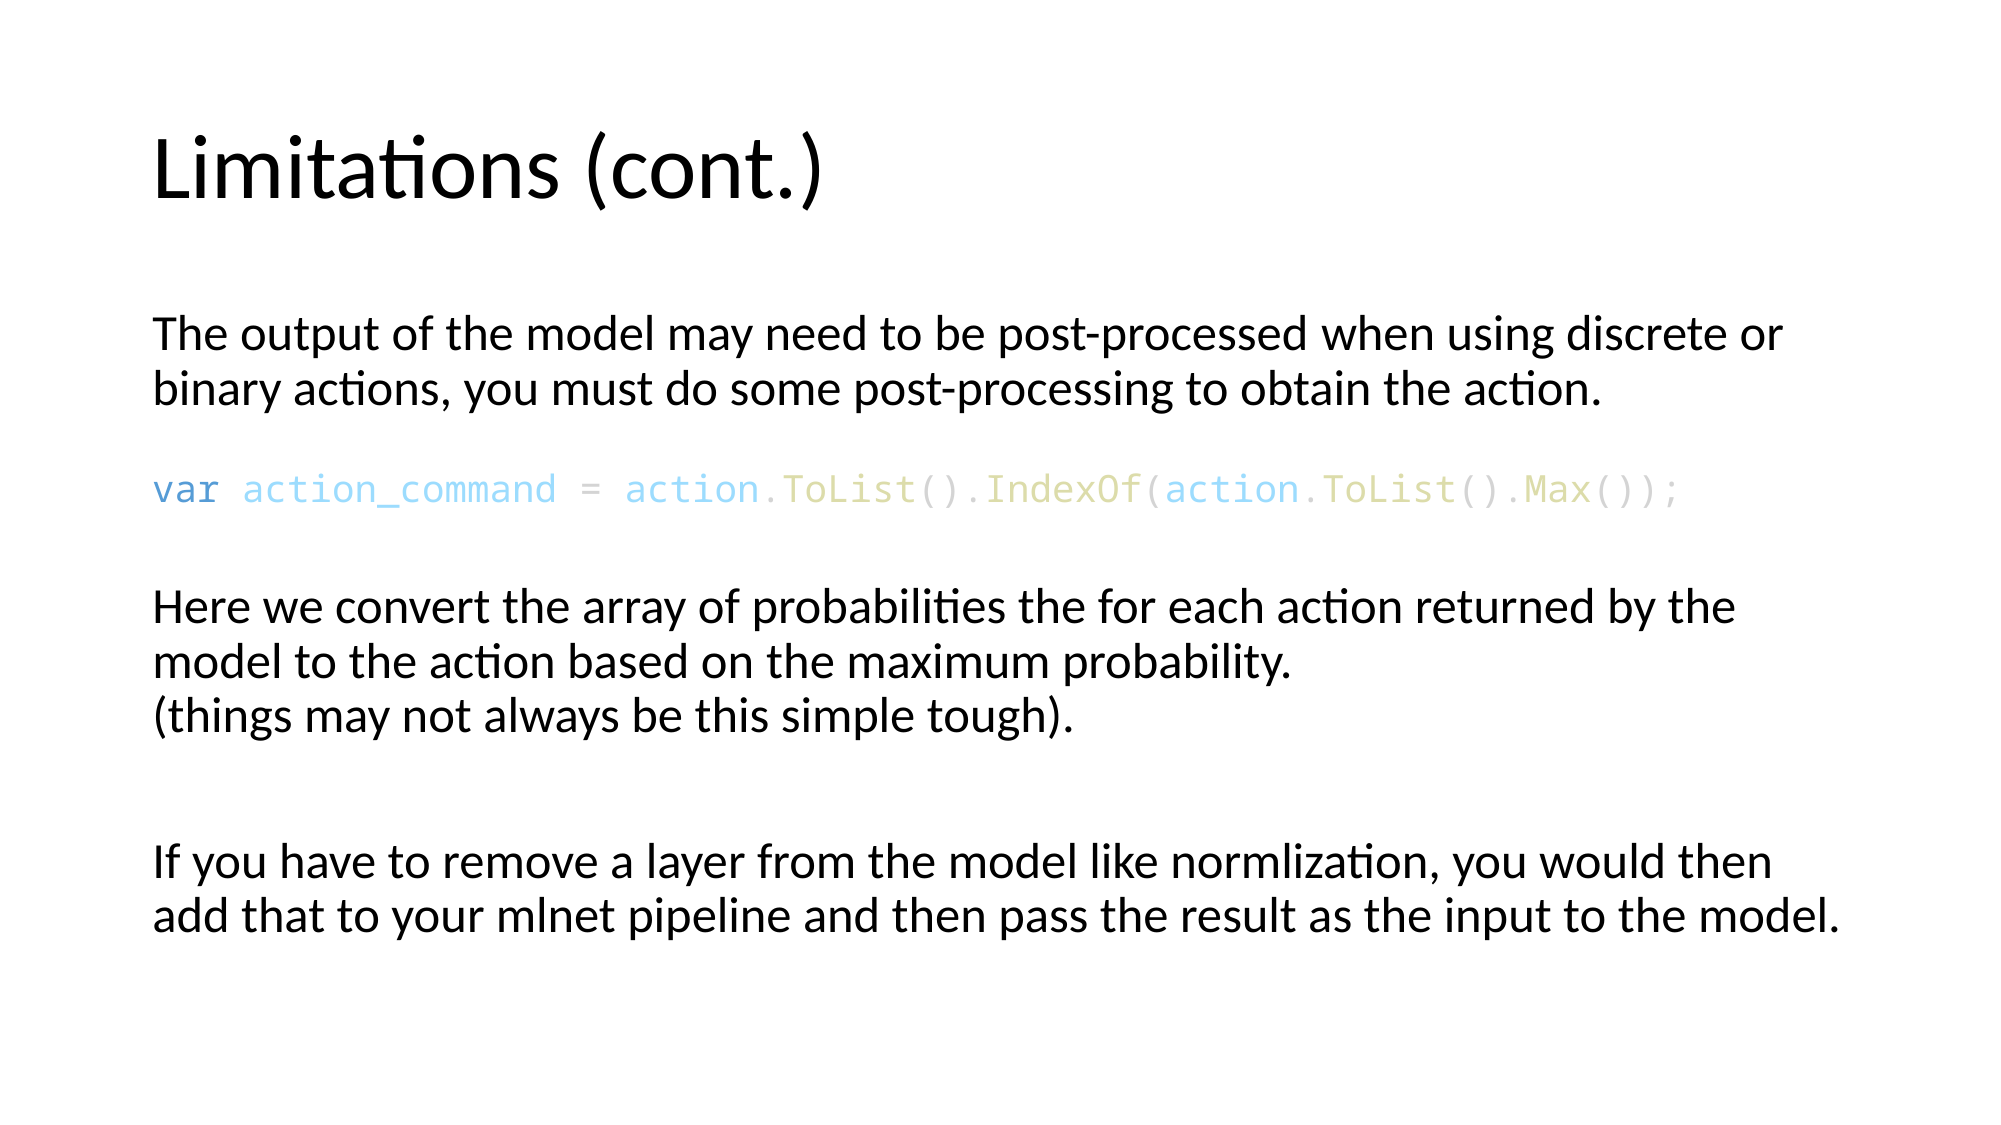

# Limitations (cont.)
The output of the model may need to be post-processed when using discrete or binary actions, you must do some post-processing to obtain the action.

Here we convert the array of probabilities the for each action returned by the model to the action based on the maximum probability.
(things may not always be this simple tough).

If you have to remove a layer from the model like normlization, you would then add that to your mlnet pipeline and then pass the result as the input to the model.
var action_command = action.ToList().IndexOf(action.ToList().Max());